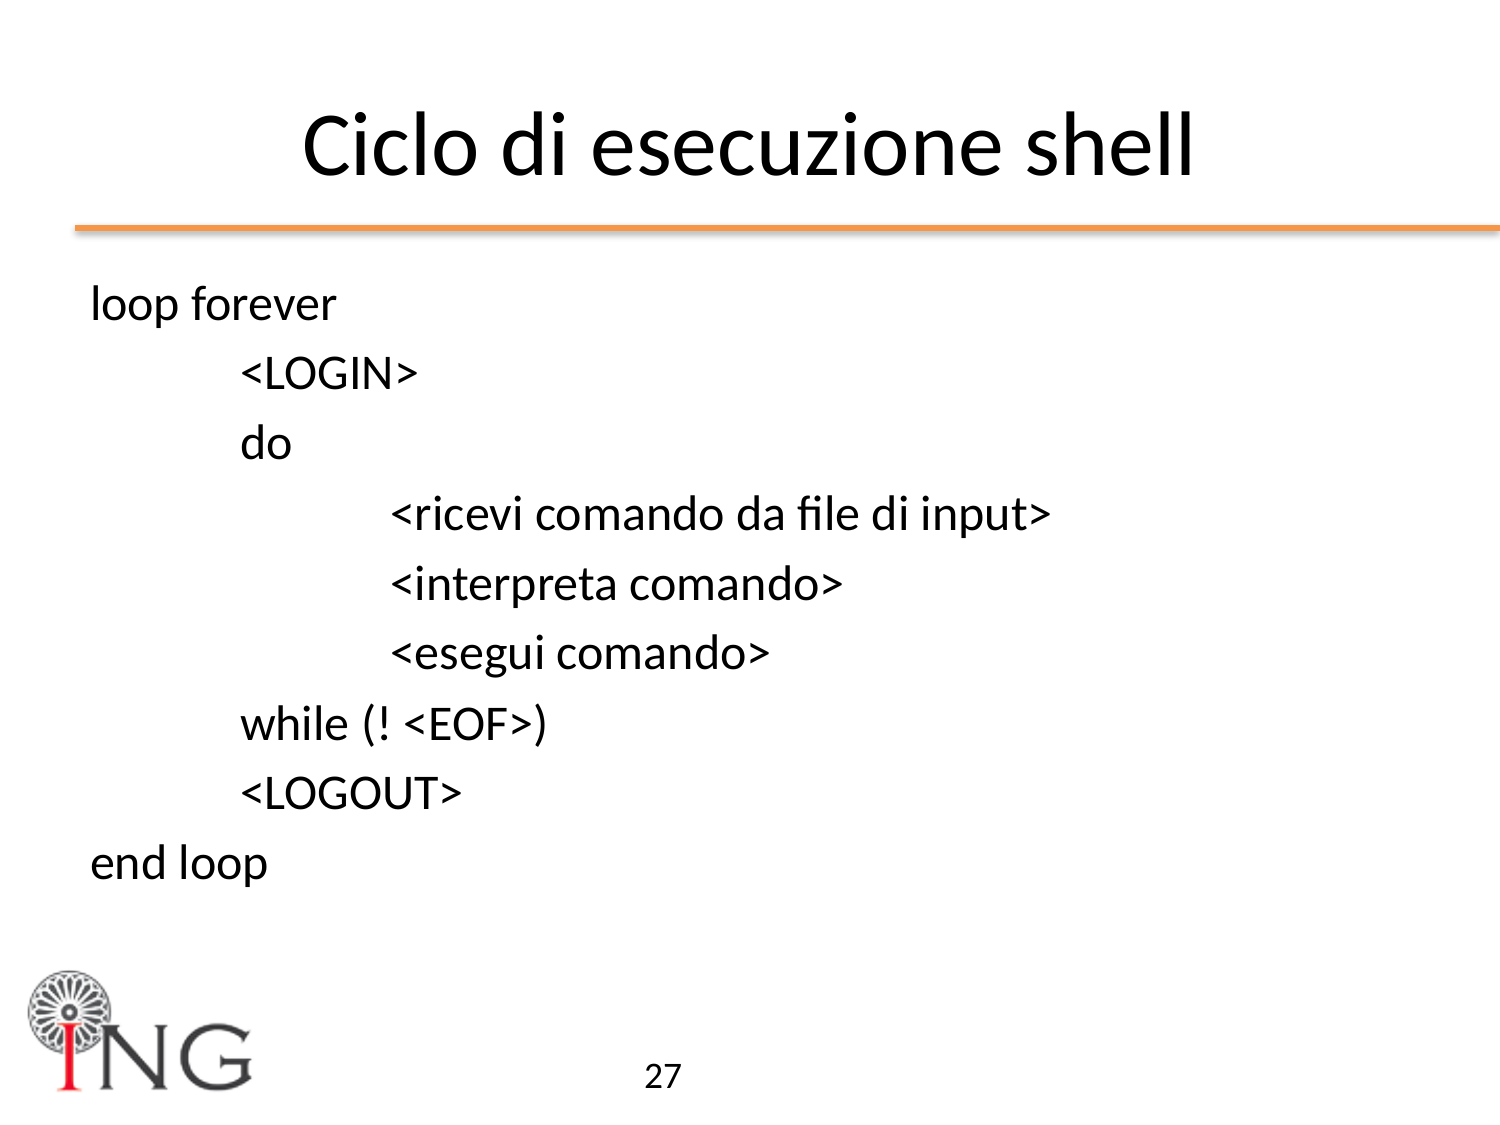

# Ciclo di esecuzione shell
loop forever
	<LOGIN>
	do
		<ricevi comando da file di input>
		<interpreta comando>
		<esegui comando>
	while (! <EOF>)
	<LOGOUT>
end loop
27